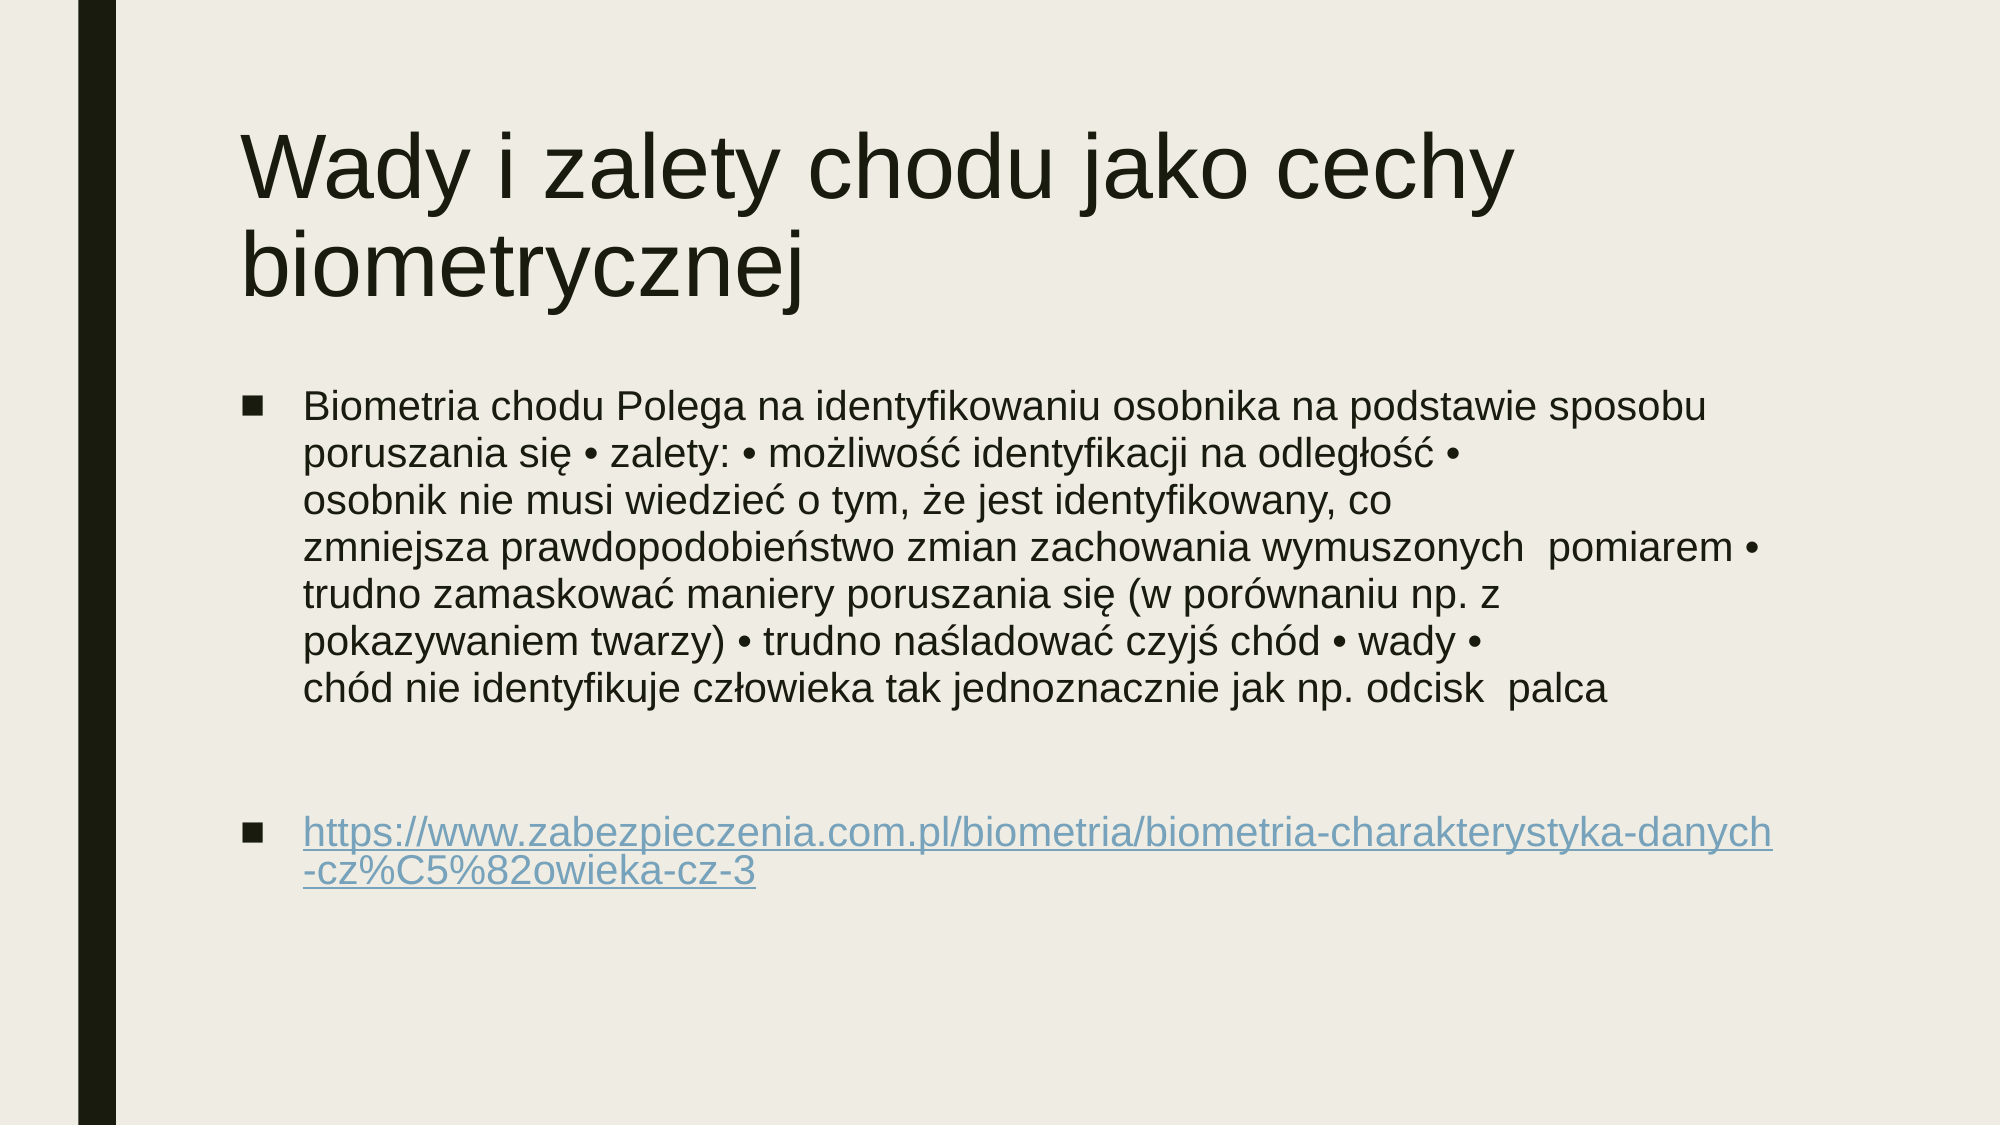

# Wady i zalety chodu jako cechy biometrycznej
Biometria chodu Polega na identyfikowaniu osobnika na podstawie sposobu  poruszania się • zalety: • możliwość identyfikacji na odległość • osobnik nie musi wiedzieć o tym, że jest identyfikowany, co  zmniejsza prawdopodobieństwo zmian zachowania wymuszonych  pomiarem • trudno zamaskować maniery poruszania się (w porównaniu np. z  pokazywaniem twarzy) • trudno naśladować czyjś chód • wady • chód nie identyfikuje człowieka tak jednoznacznie jak np. odcisk  palca

https://www.zabezpieczenia.com.pl/biometria/biometria-charakterystyka-danych-cz%C5%82owieka-cz-3